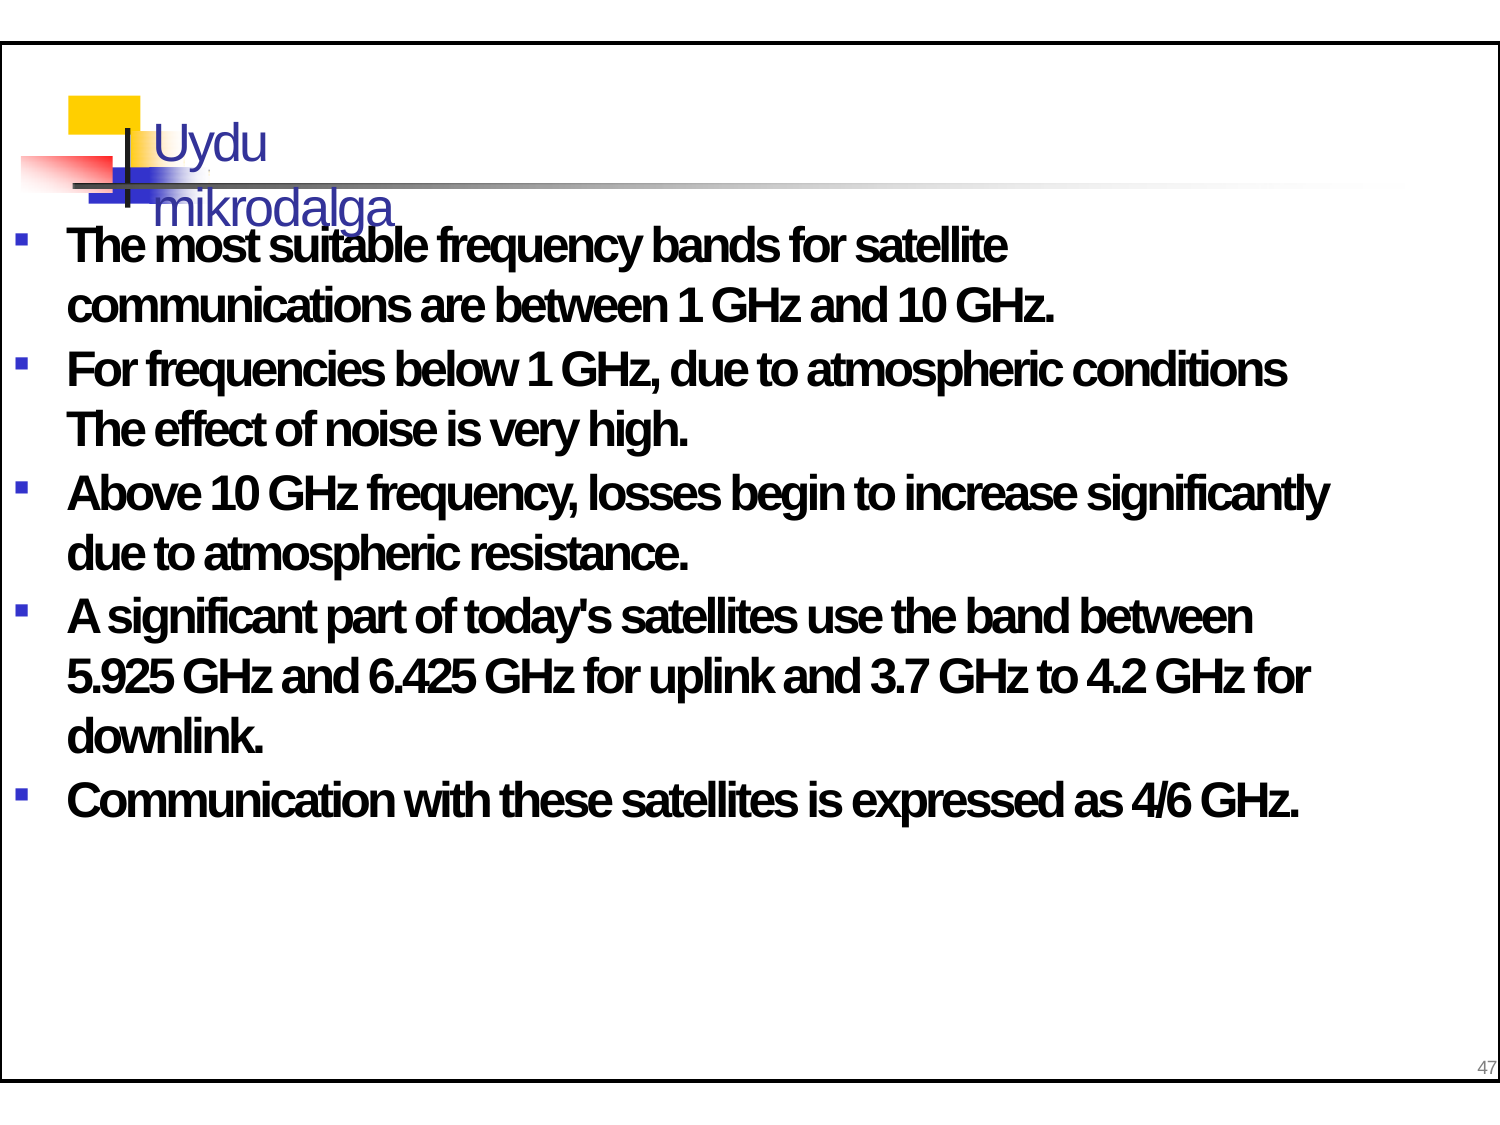

# Uydu mikrodalga

The most suitable frequency bands for satellite communications are between 1 GHz and 10 GHz.
For frequencies below 1 GHz, due to atmospheric conditions The effect of noise is very high.
Above 10 GHz frequency, losses begin to increase significantly due to atmospheric resistance.
A significant part of today's satellites use the band between 5.925 GHz and 6.425 GHz for uplink and 3.7 GHz to 4.2 GHz for downlink.
Communication with these satellites is expressed as 4/6 GHz.
47